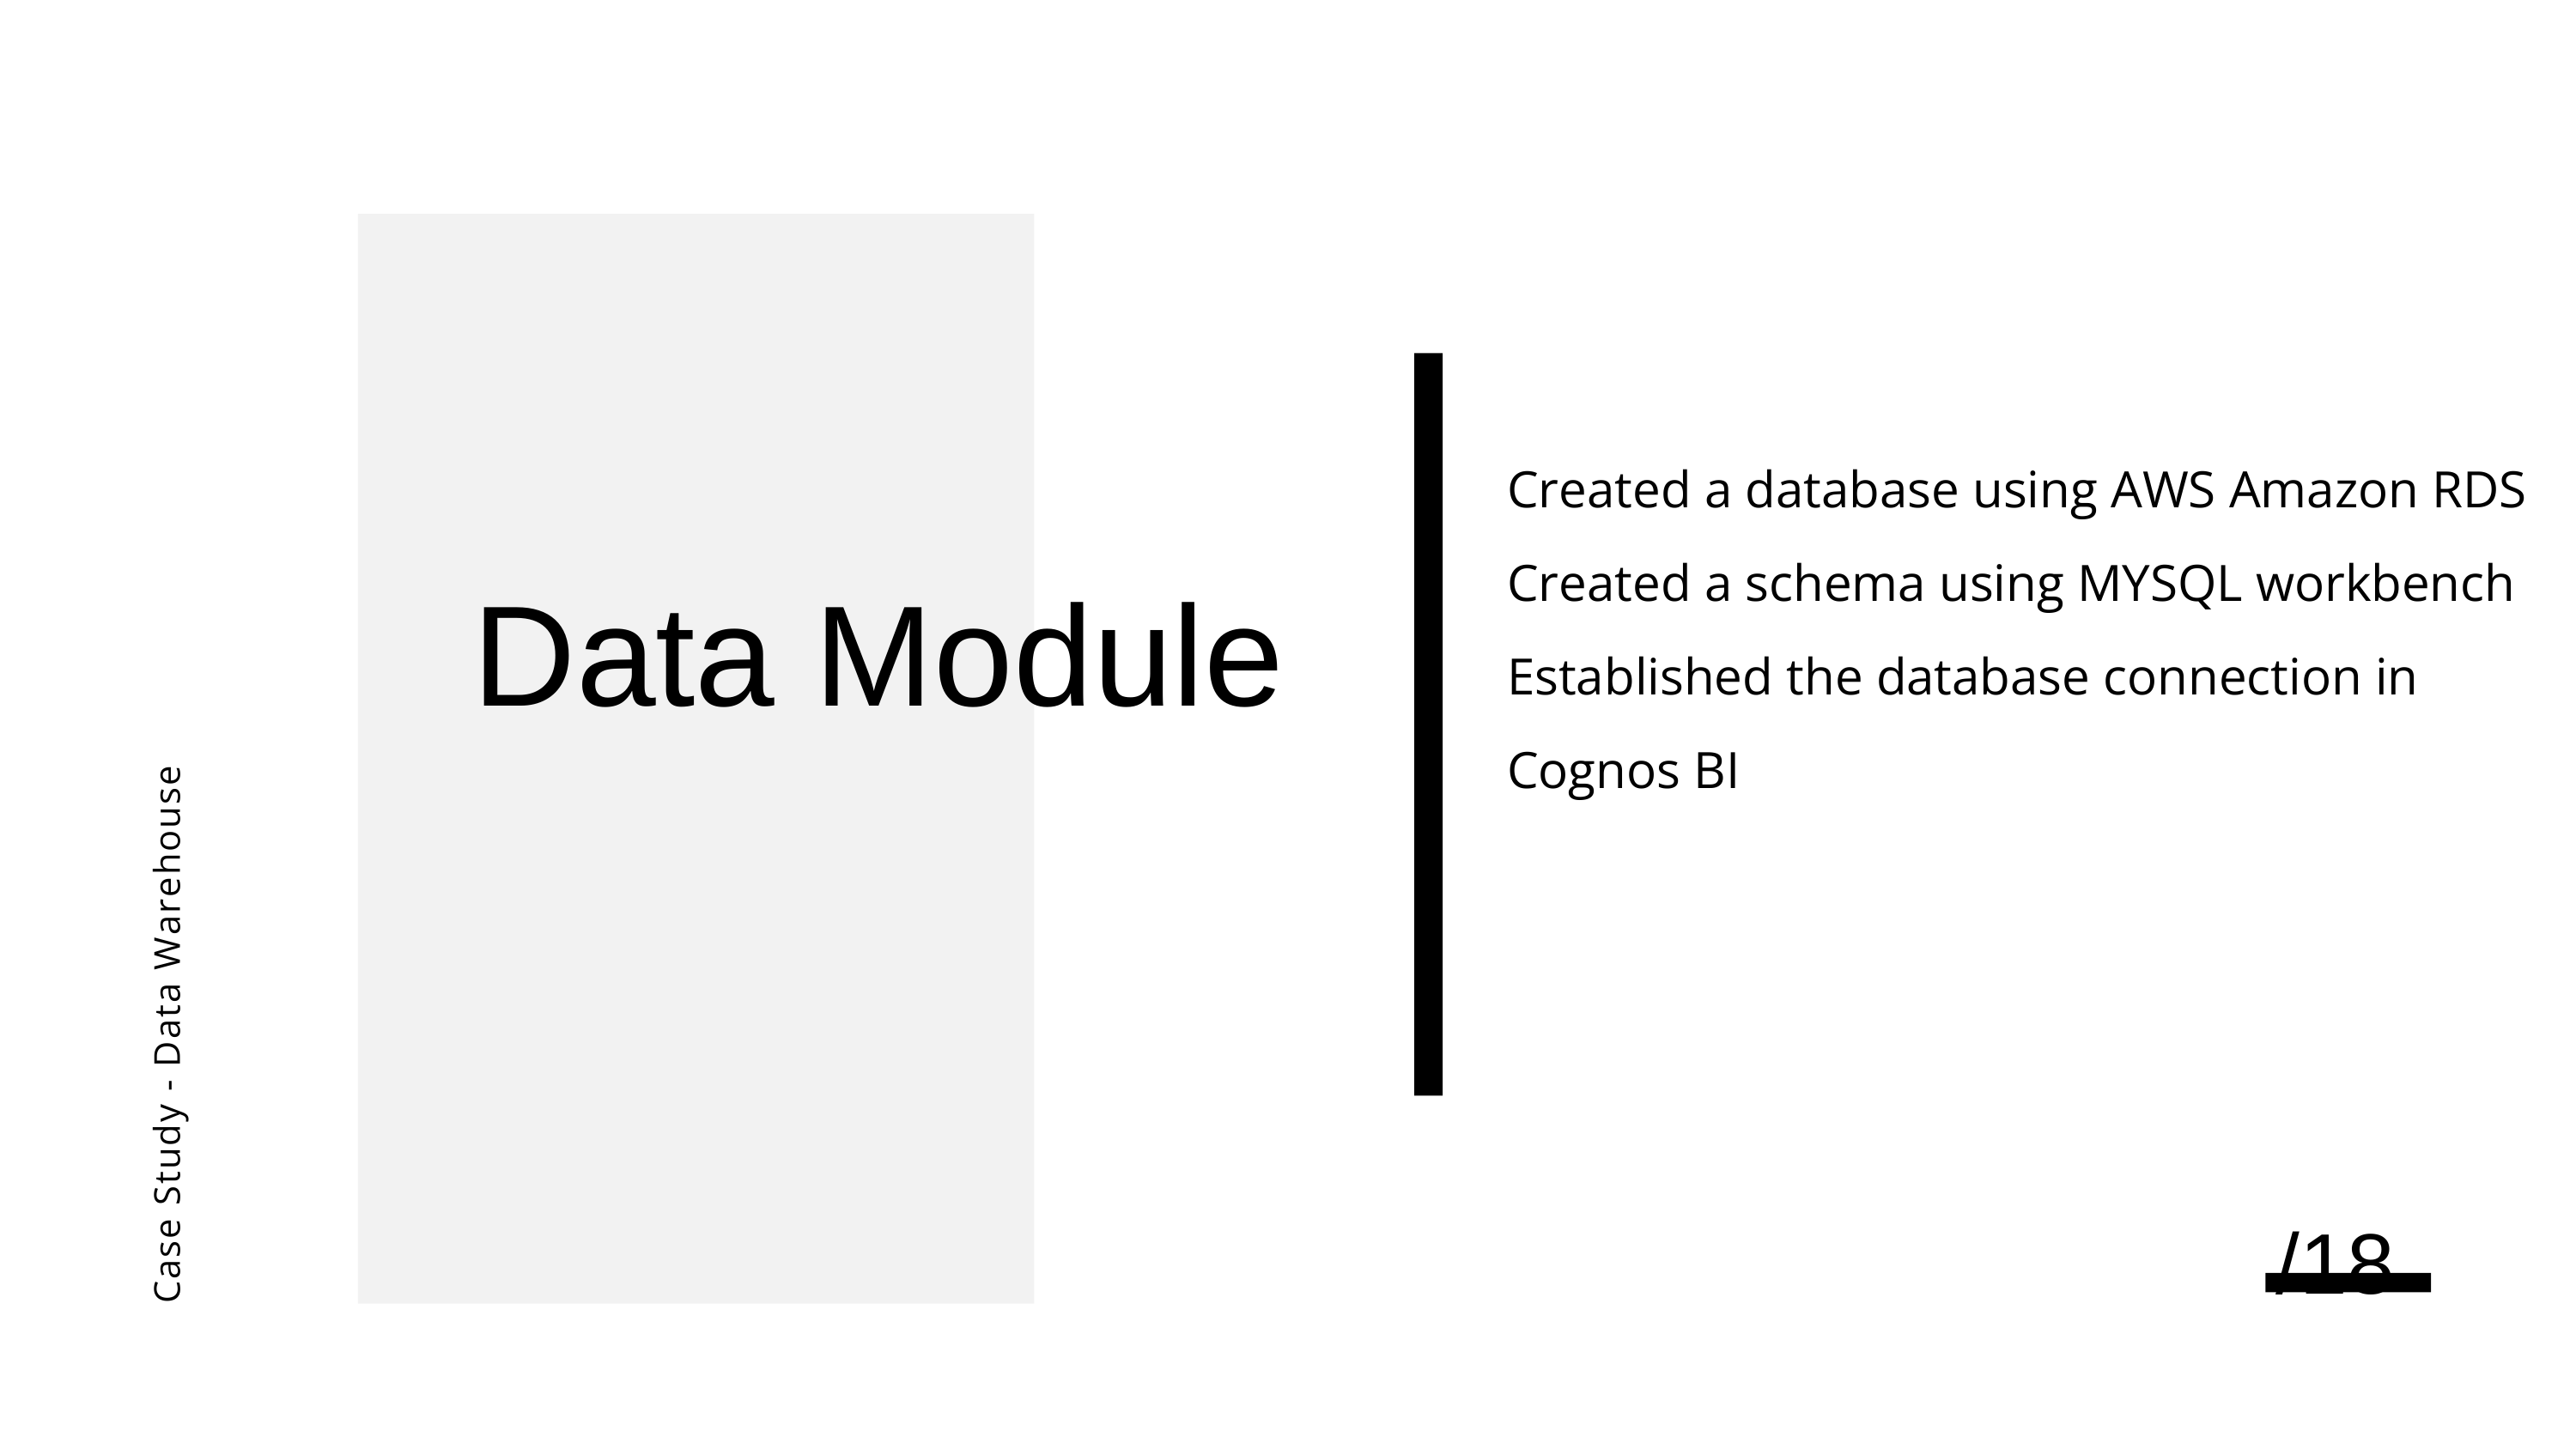

Created a database using AWS Amazon RDS
Created a schema using MYSQL workbench
Established the database connection in Cognos BI
Data Module

Case Study - Data Warehouse
/18